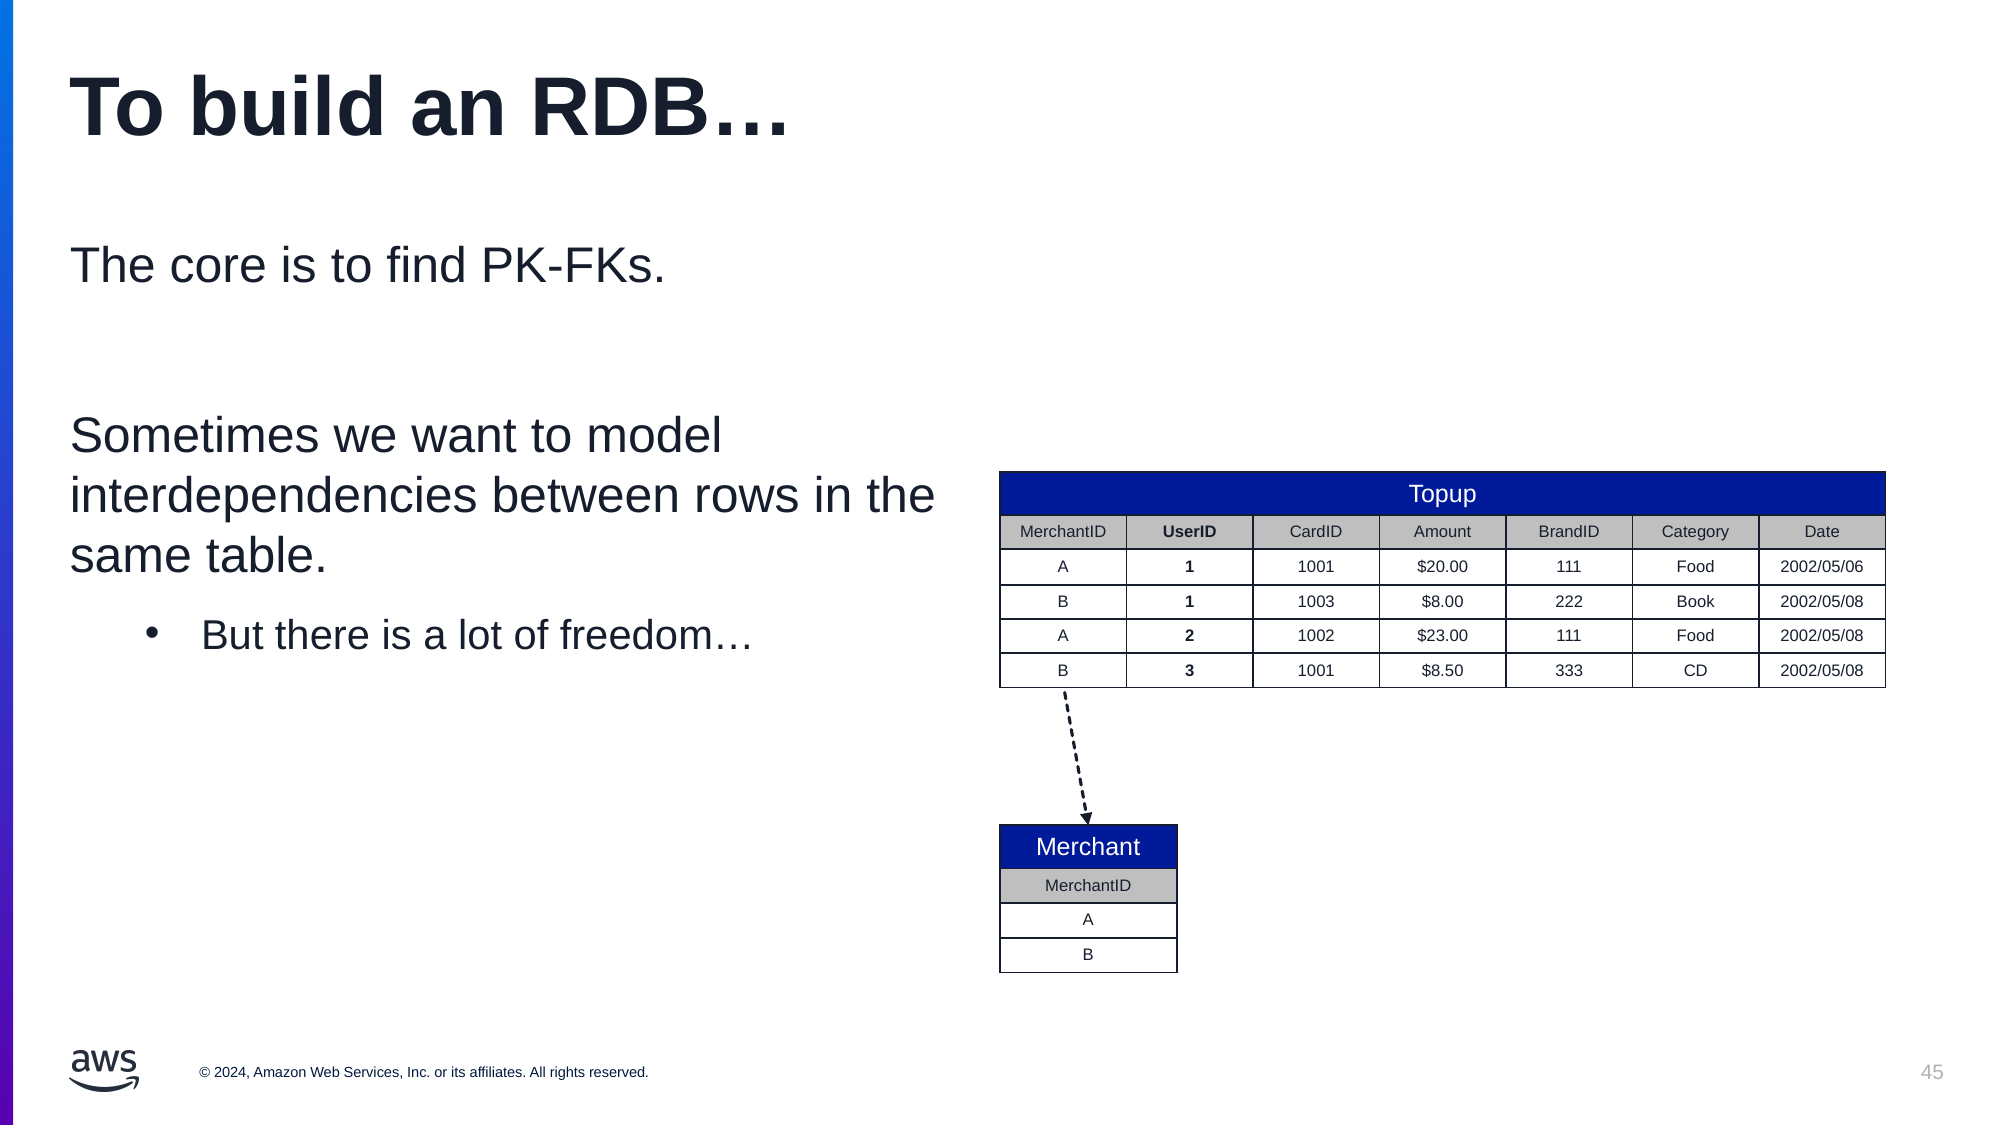

# To build an RDB…

The core is to find PK-FKs.

Sometimes we want to model interdependencies between rows in the same table.
But there is a lot of freedom…
| Topup |  |  |  |  |  |  |
| --- | --- | --- | --- | --- | --- | --- |
| MerchantID | UserID | CardID | Amount | BrandID | Category | Date |
| A | 1 | 1001 | $20.00 | 111 | Food | 2002/05/06 |
| B | 1 | 1003 | $8.00 | 222 | Book | 2002/05/08 |
| A | 2 | 1002 | $23.00 | 111 | Food | 2002/05/08 |
| B | 3 | 1001 | $8.50 | 333 | CD | 2002/05/08 |
| Merchant |
| --- |
| MerchantID |
| A |
| B |
45